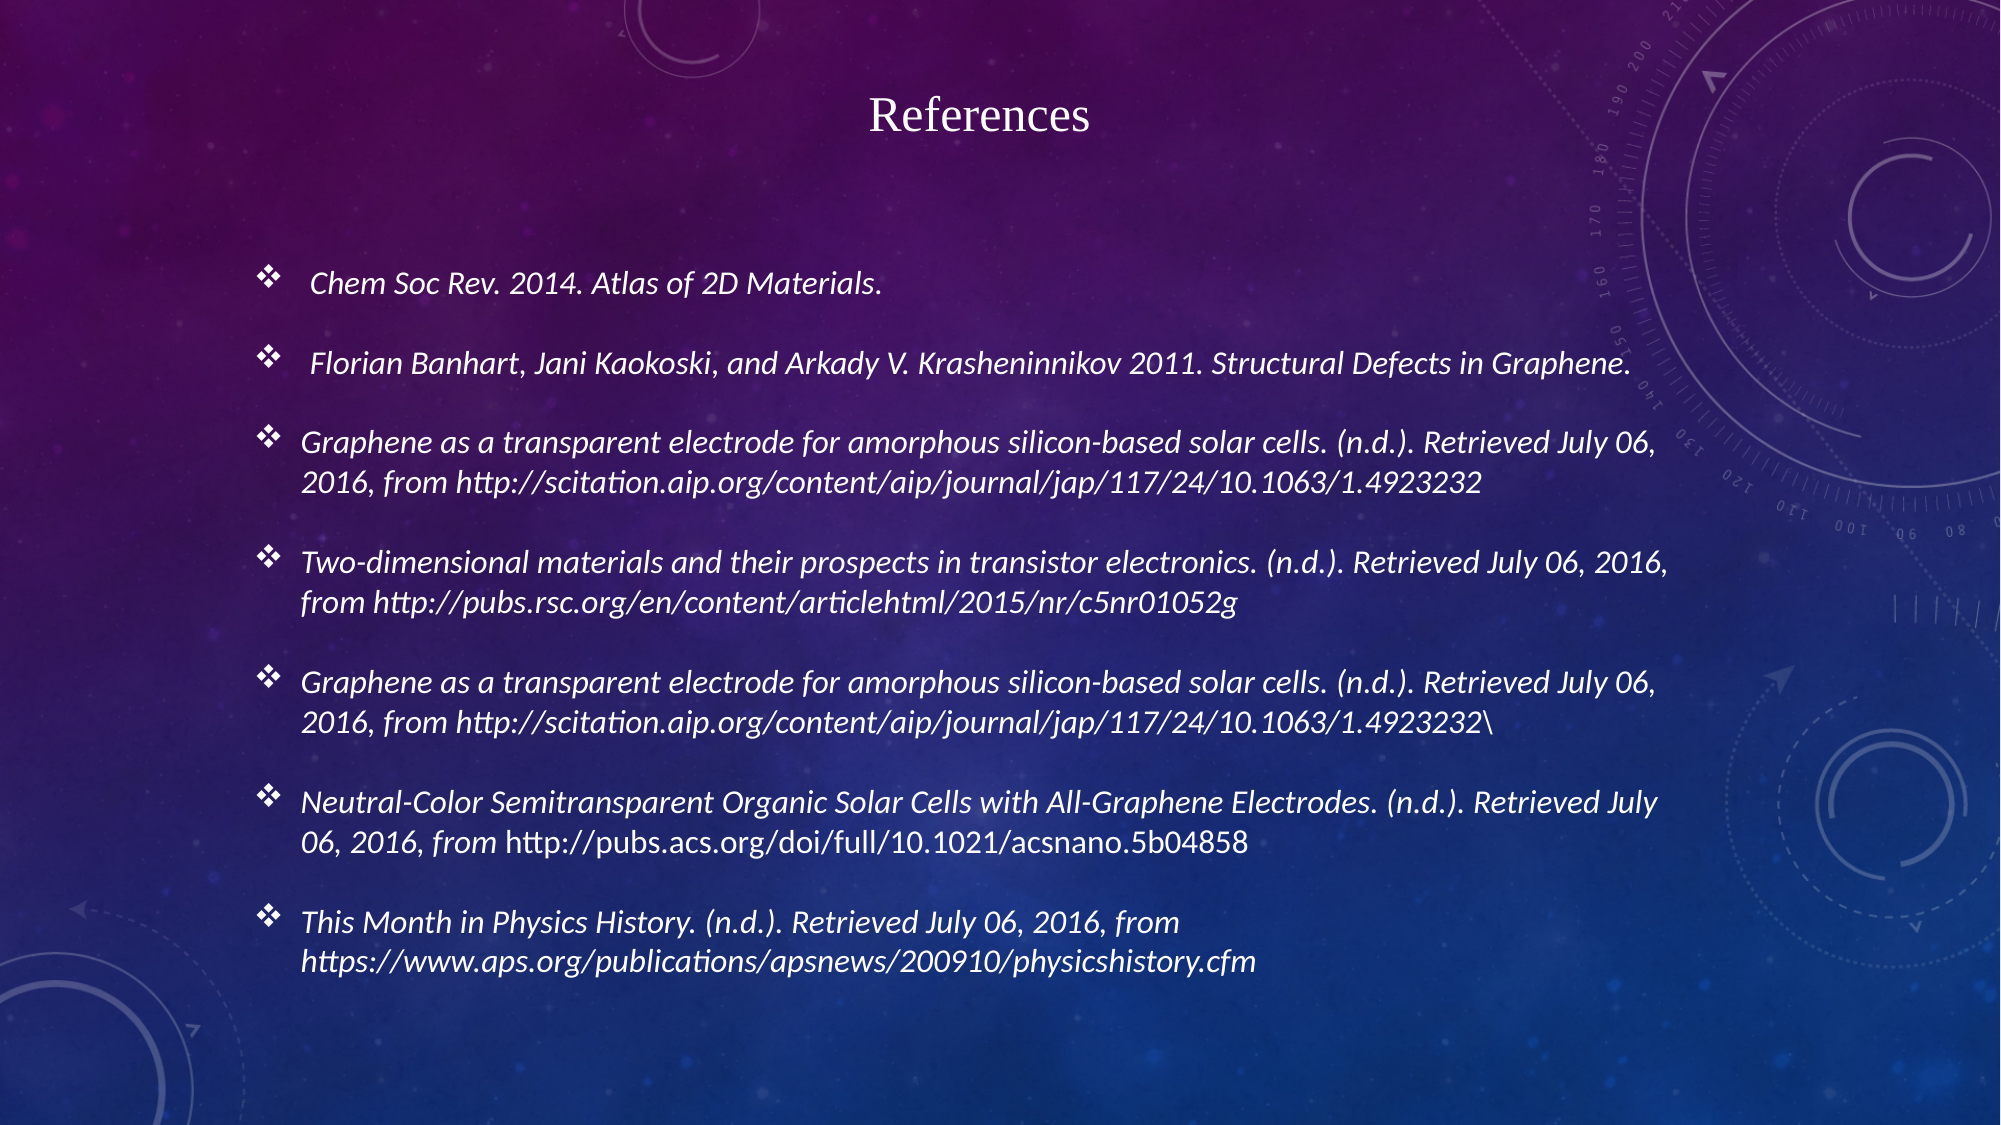

References

Chem Soc Rev. 2014. Atlas of 2D Materials.

Florian Banhart, Jani Kaokoski, and Arkady V. Krasheninnikov 2011. Structural Defects in Graphene.

Graphene as a transparent electrode for amorphous silicon-based solar cells. (n.d.). Retrieved July 06, 2016, from http://scitation.aip.org/content/aip/journal/jap/117/24/10.1063/1.4923232

Two-dimensional materials and their prospects in transistor electronics. (n.d.). Retrieved July 06, 2016, from http://pubs.rsc.org/en/content/articlehtml/2015/nr/c5nr01052g

Graphene as a transparent electrode for amorphous silicon-based solar cells. (n.d.). Retrieved July 06, 2016, from http://scitation.aip.org/content/aip/journal/jap/117/24/10.1063/1.4923232\

Neutral-Color Semitransparent Organic Solar Cells with All-Graphene Electrodes. (n.d.). Retrieved July 06, 2016, from http://pubs.acs.org/doi/full/10.1021/acsnano.5b04858

This Month in Physics History. (n.d.). Retrieved July 06, 2016, from https://www.aps.org/publications/apsnews/200910/physicshistory.cfm